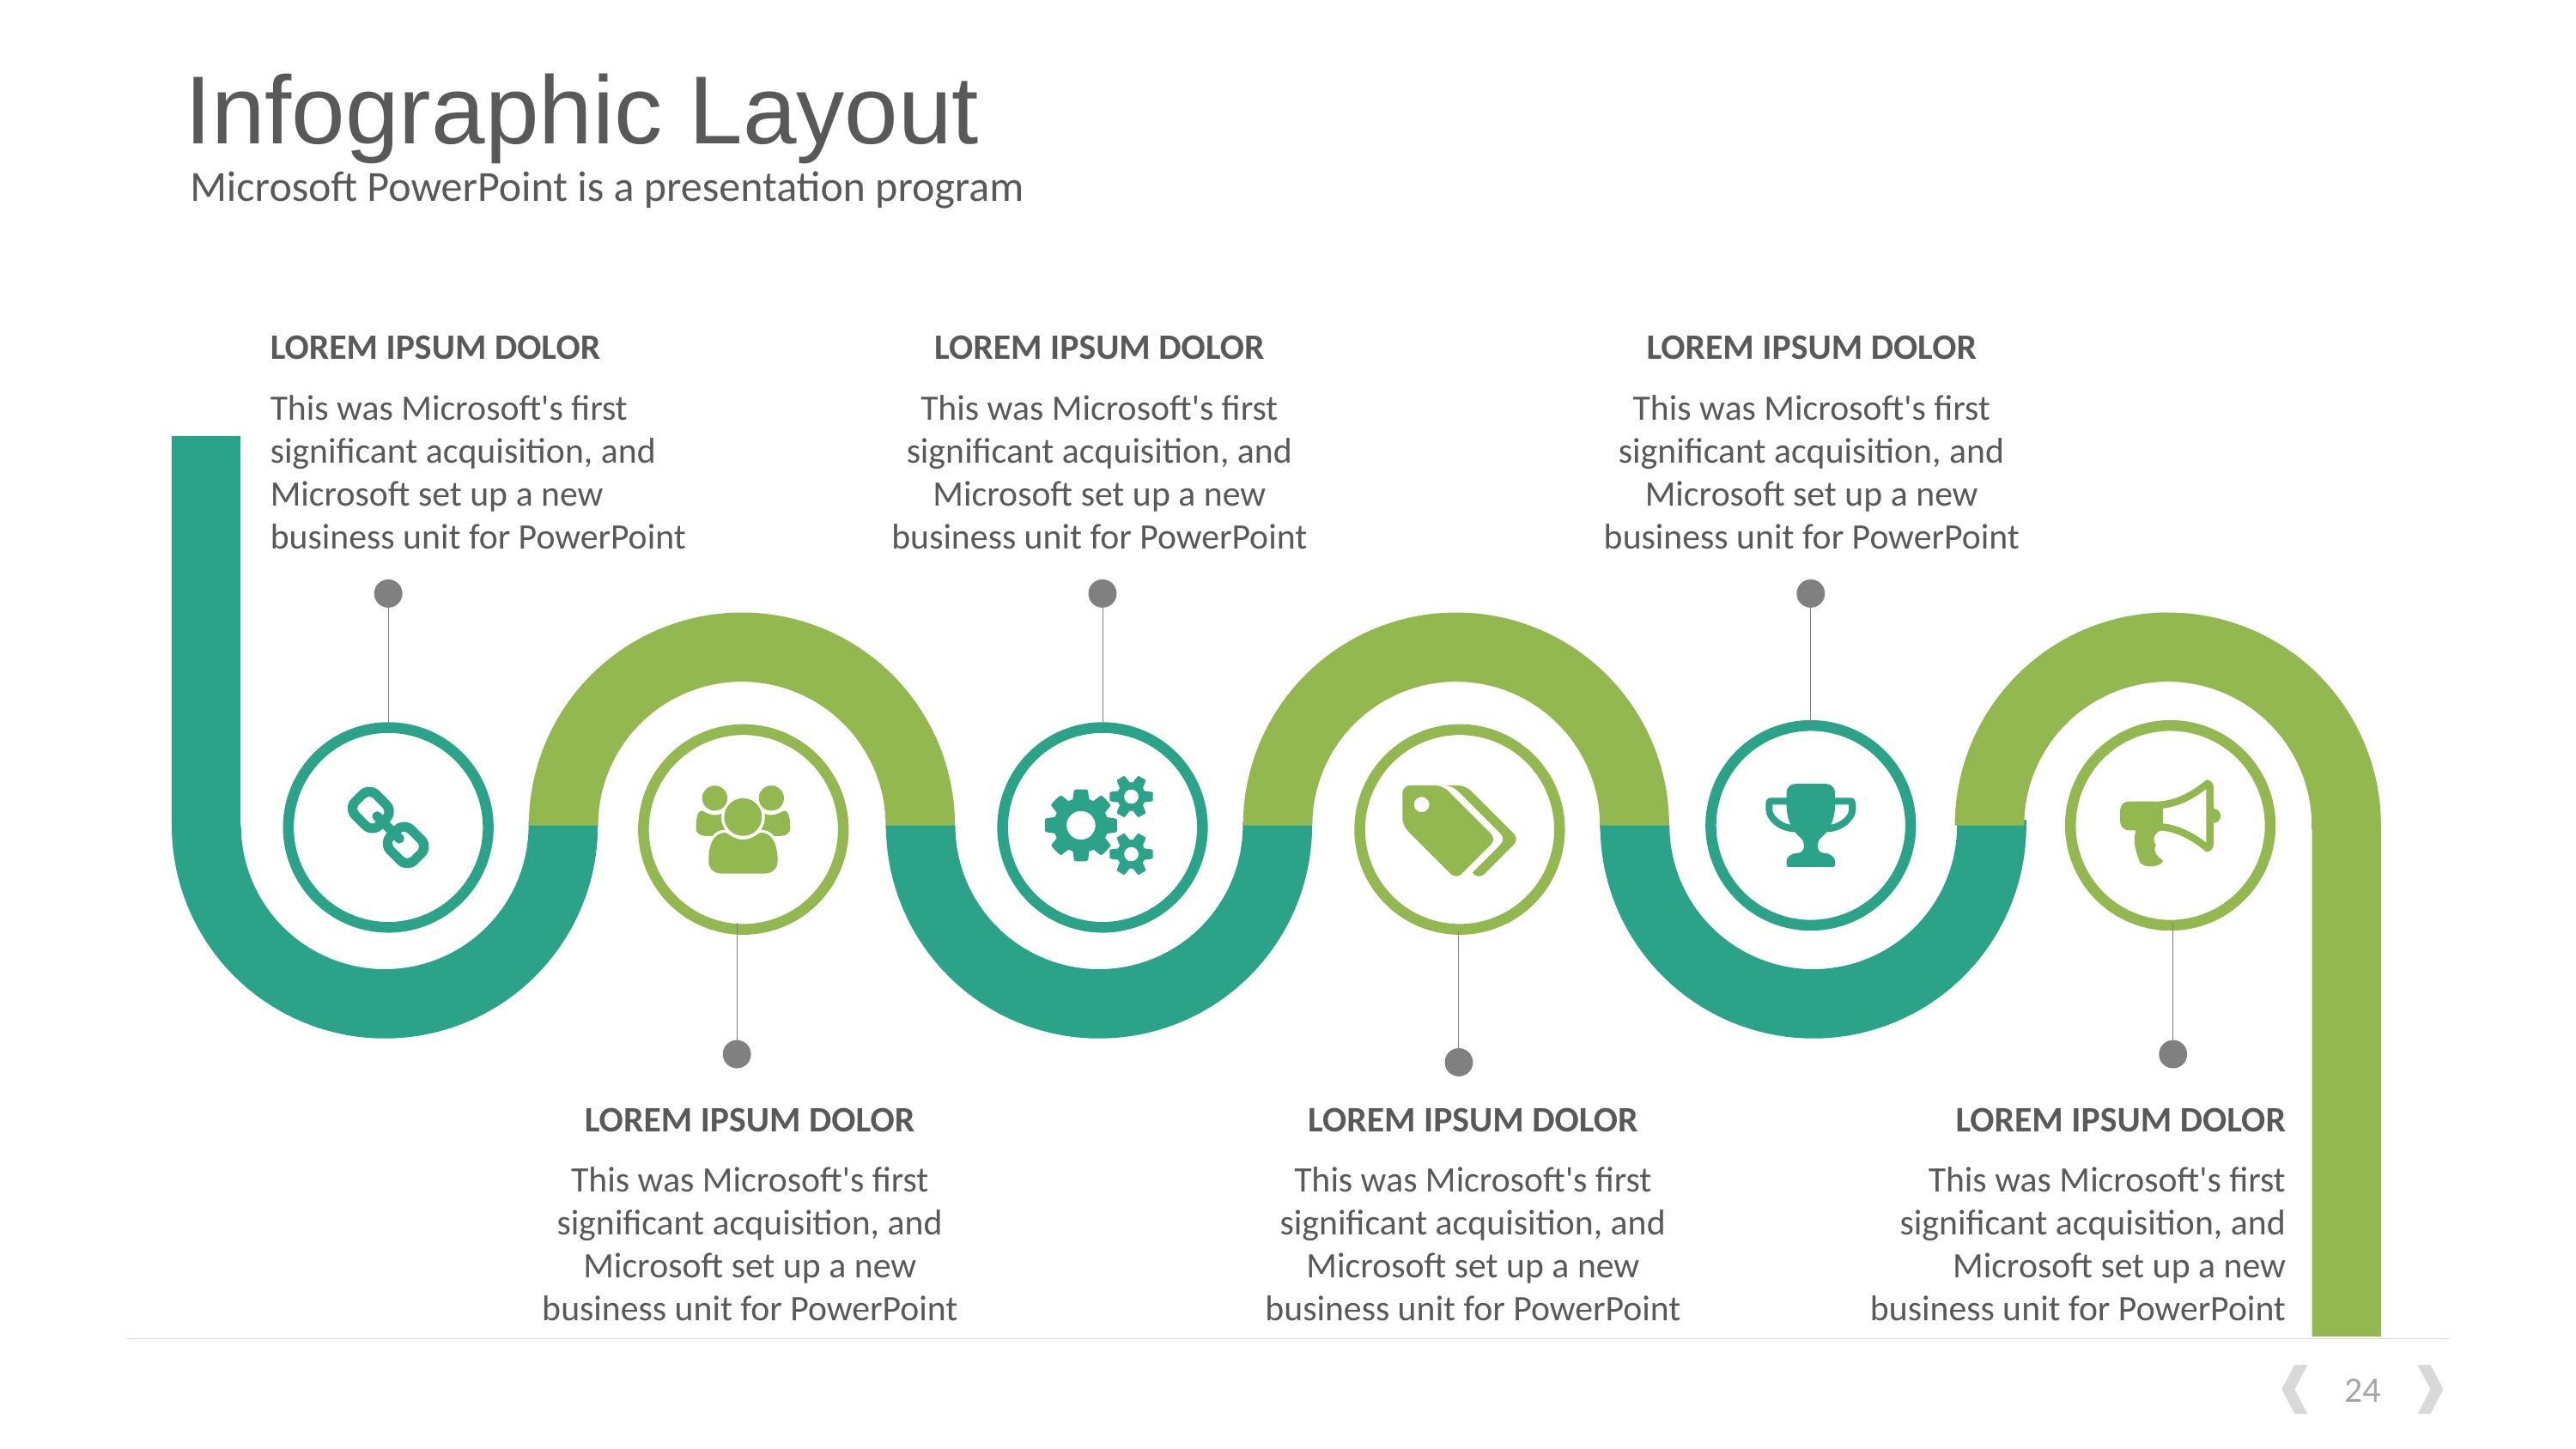

# Infographic Layout
Microsoft PowerPoint is a presentation program
LOREM IPSUM DOLOR
This was Microsoft's first significant acquisition, and Microsoft set up a new business unit for PowerPoint
LOREM IPSUM DOLOR
This was Microsoft's first significant acquisition, and Microsoft set up a new business unit for PowerPoint
LOREM IPSUM DOLOR
This was Microsoft's first significant acquisition, and Microsoft set up a new business unit for PowerPoint

LOREM IPSUM DOLOR
This was Microsoft's first significant acquisition, and Microsoft set up a new business unit for PowerPoint
LOREM IPSUM DOLOR
This was Microsoft's first significant acquisition, and Microsoft set up a new business unit for PowerPoint
LOREM IPSUM DOLOR
This was Microsoft's first significant acquisition, and Microsoft set up a new business unit for PowerPoint